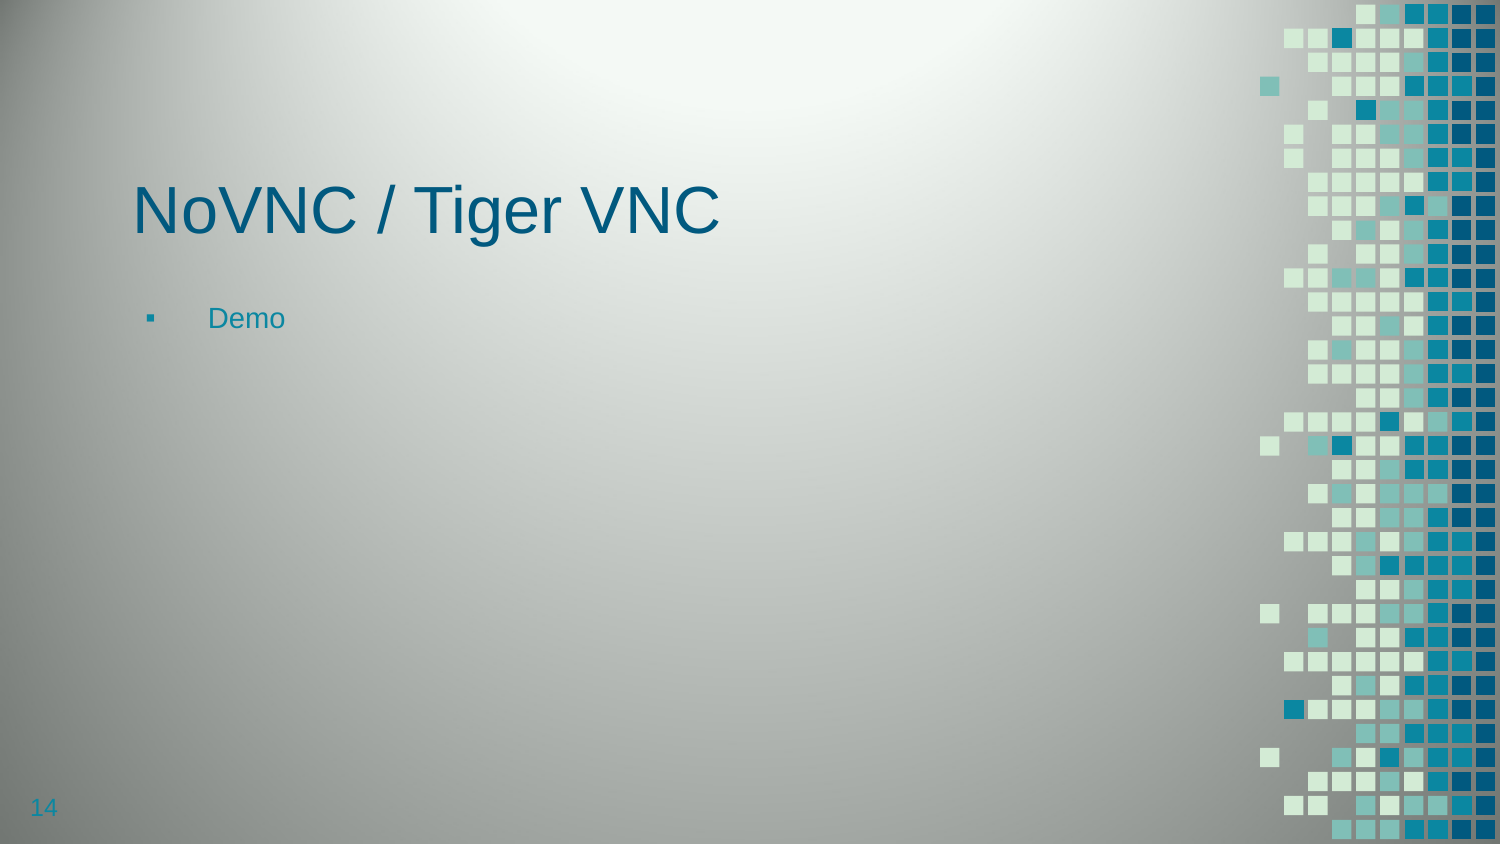

# NoVNC / Tiger VNC
Demo
14